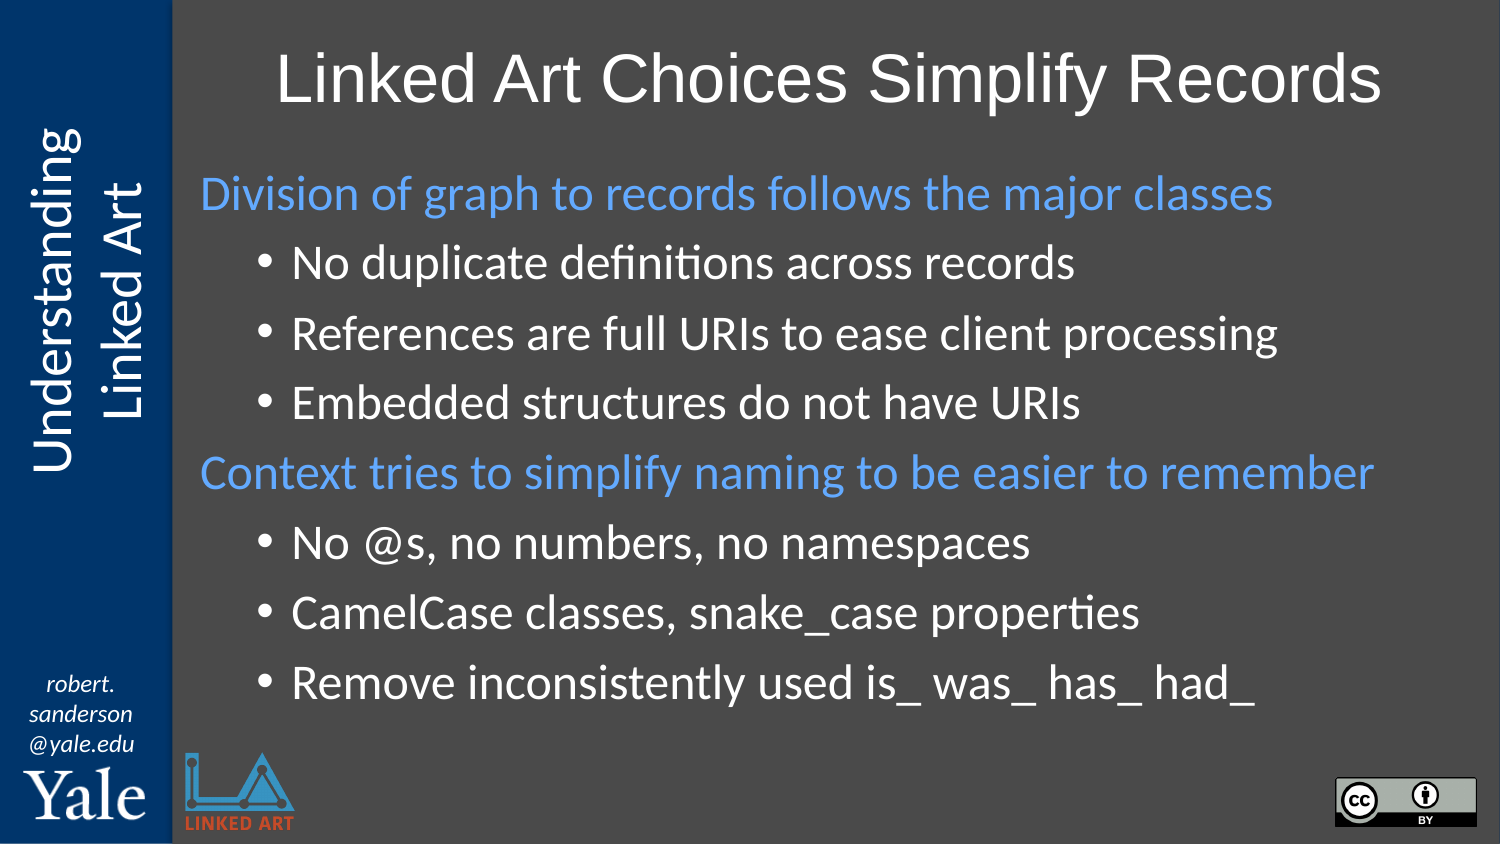

# Linked Art Choices Simplify Records
Division of graph to records follows the major classes
No duplicate definitions across records
References are full URIs to ease client processing
Embedded structures do not have URIs
Context tries to simplify naming to be easier to remember
No @s, no numbers, no namespaces
CamelCase classes, snake_case properties
Remove inconsistently used is_ was_ has_ had_